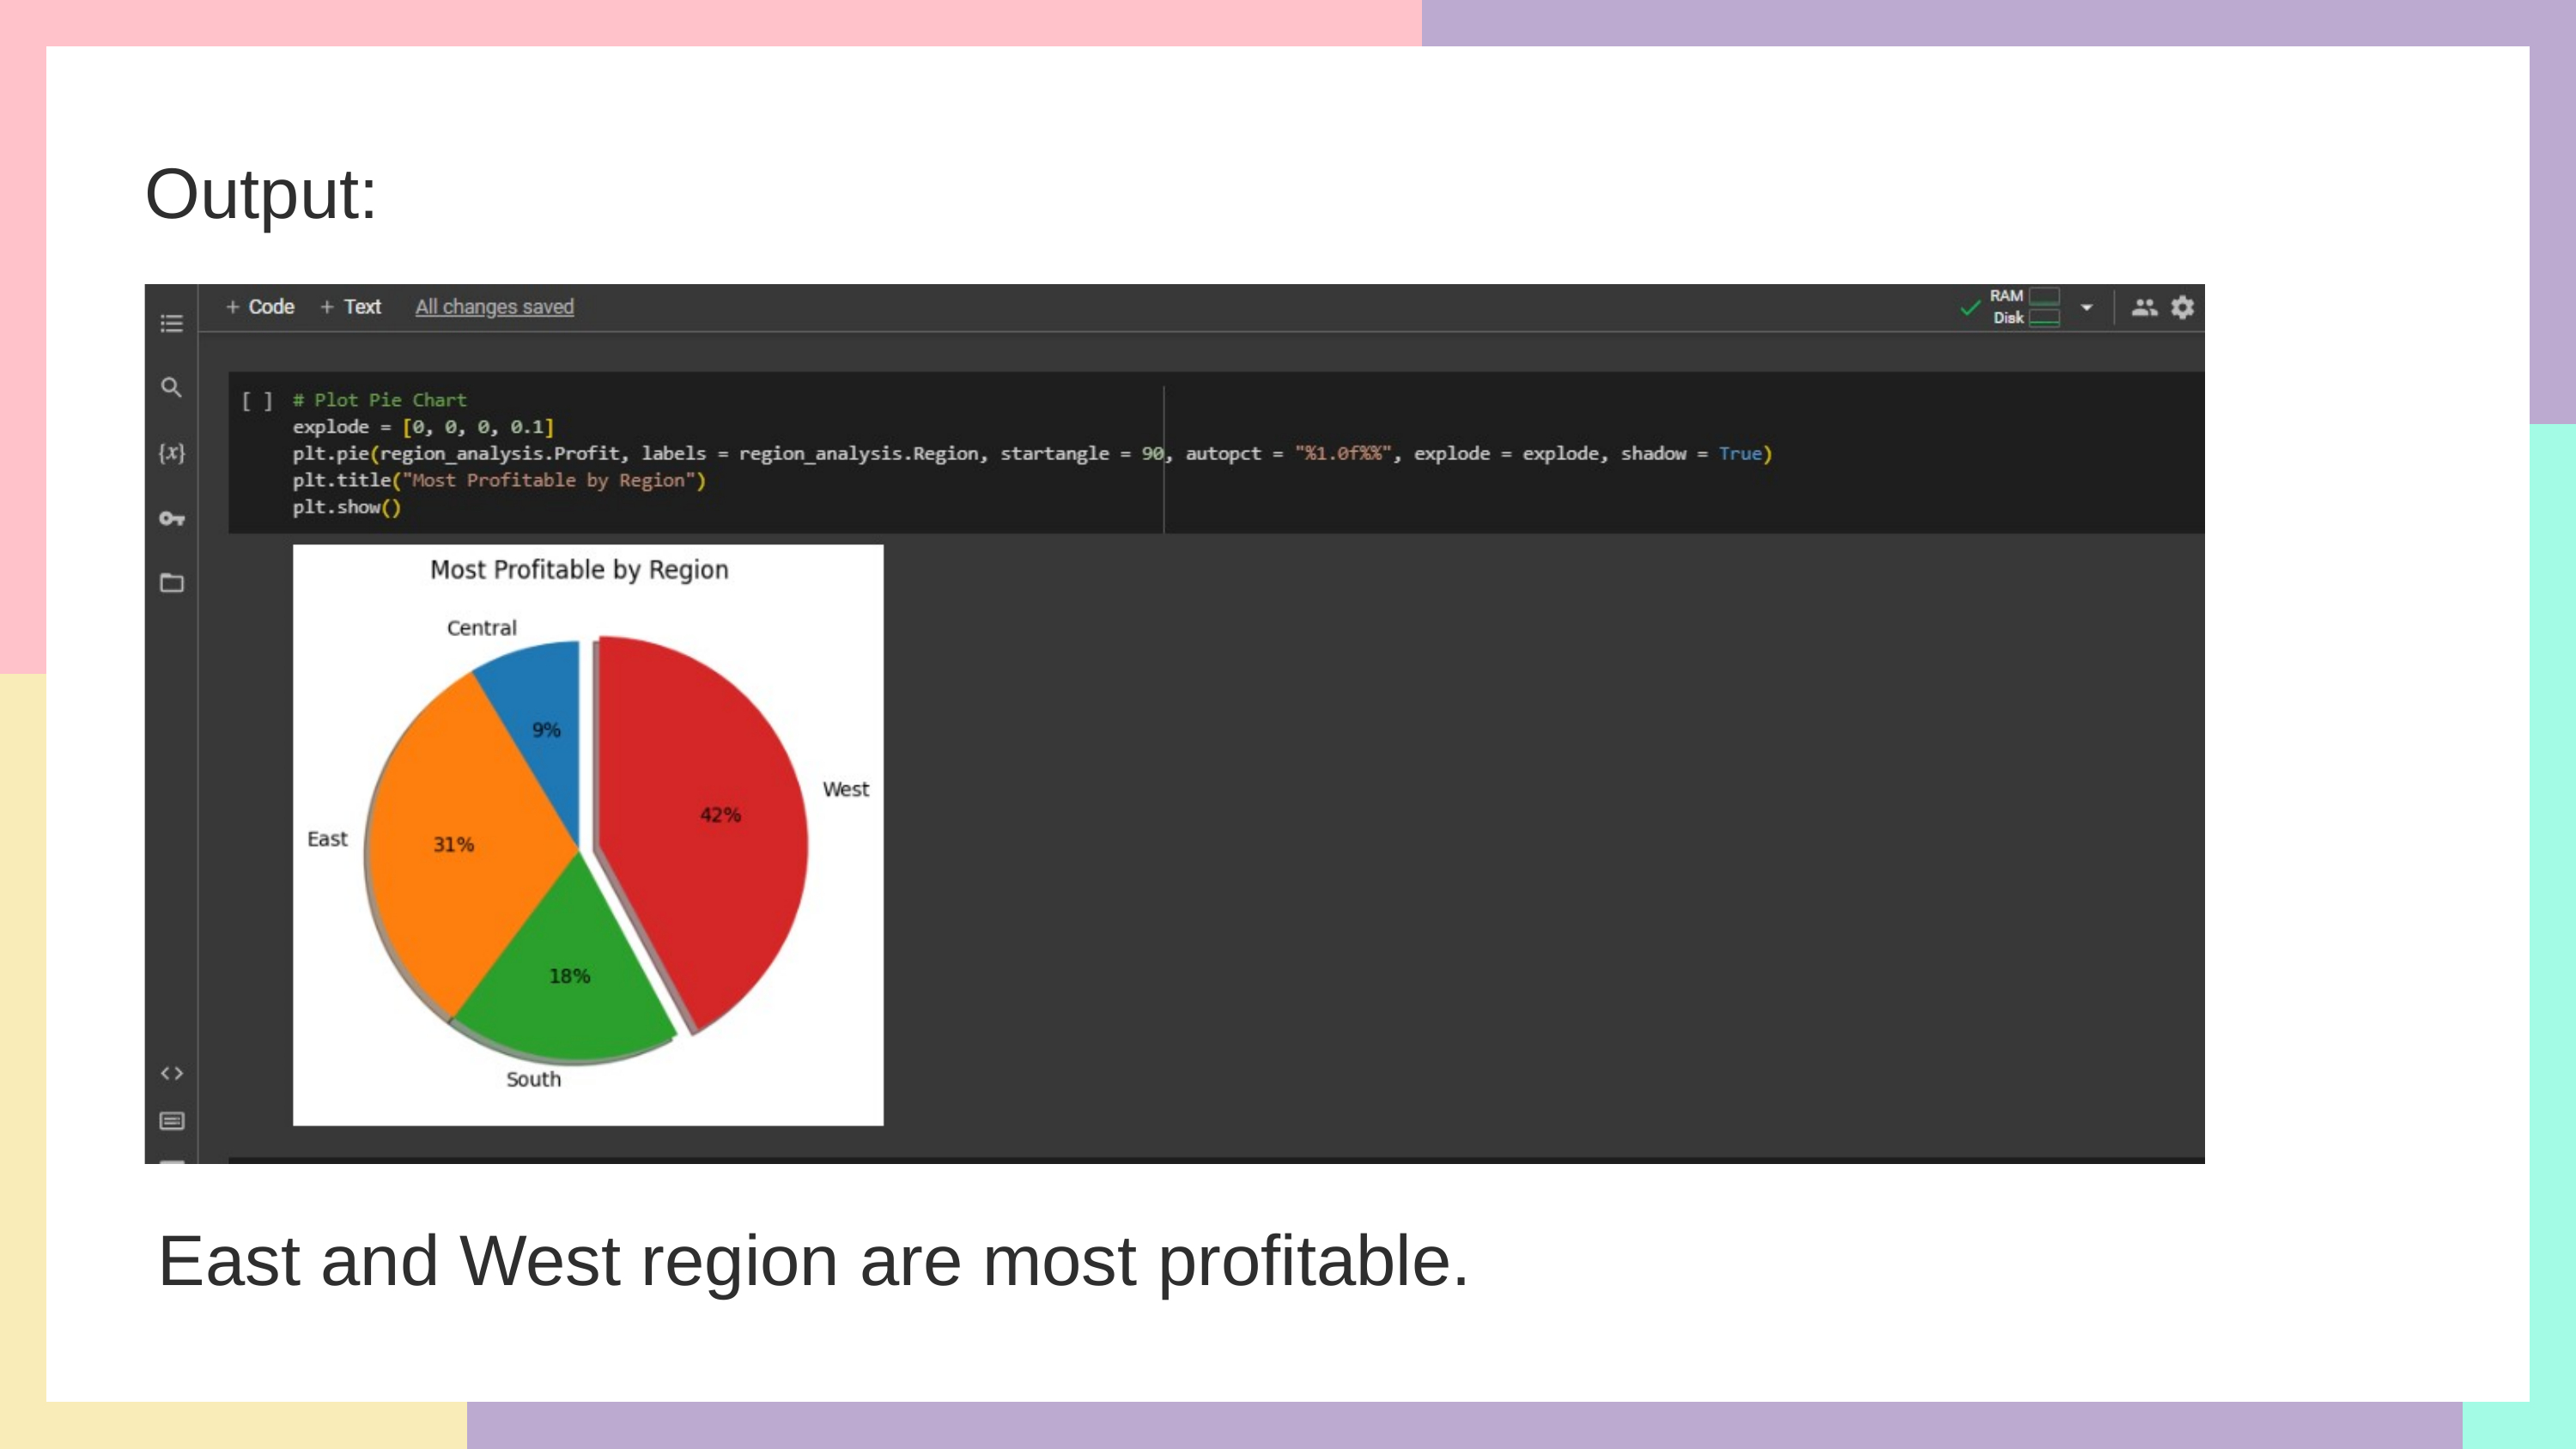

Output:

East and West region are most profitable.